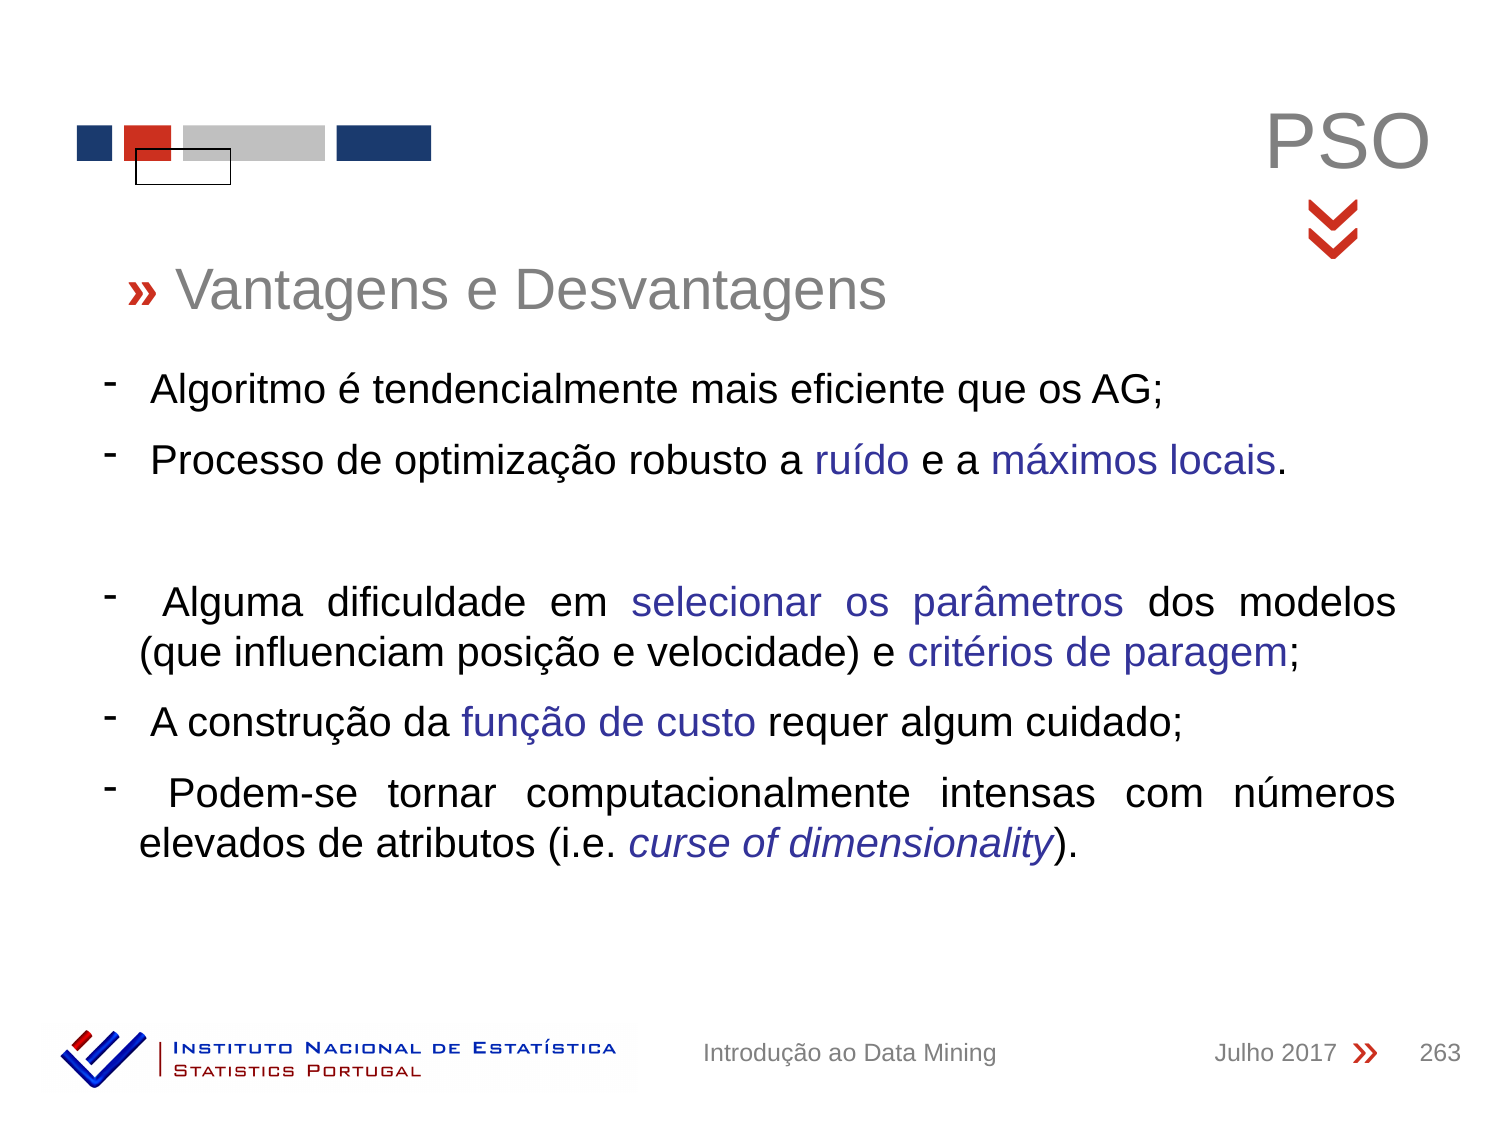

PSO
«
» Vantagens e Desvantagens
 Algoritmo é tendencialmente mais eficiente que os AG;
 Processo de optimização robusto a ruído e a máximos locais.

 Alguma dificuldade em selecionar os parâmetros dos modelos (que influenciam posição e velocidade) e critérios de paragem;
 A construção da função de custo requer algum cuidado;
 Podem-se tornar computacionalmente intensas com números elevados de atributos (i.e. curse of dimensionality).
Introdução ao Data Mining
Julho 2017
263
«